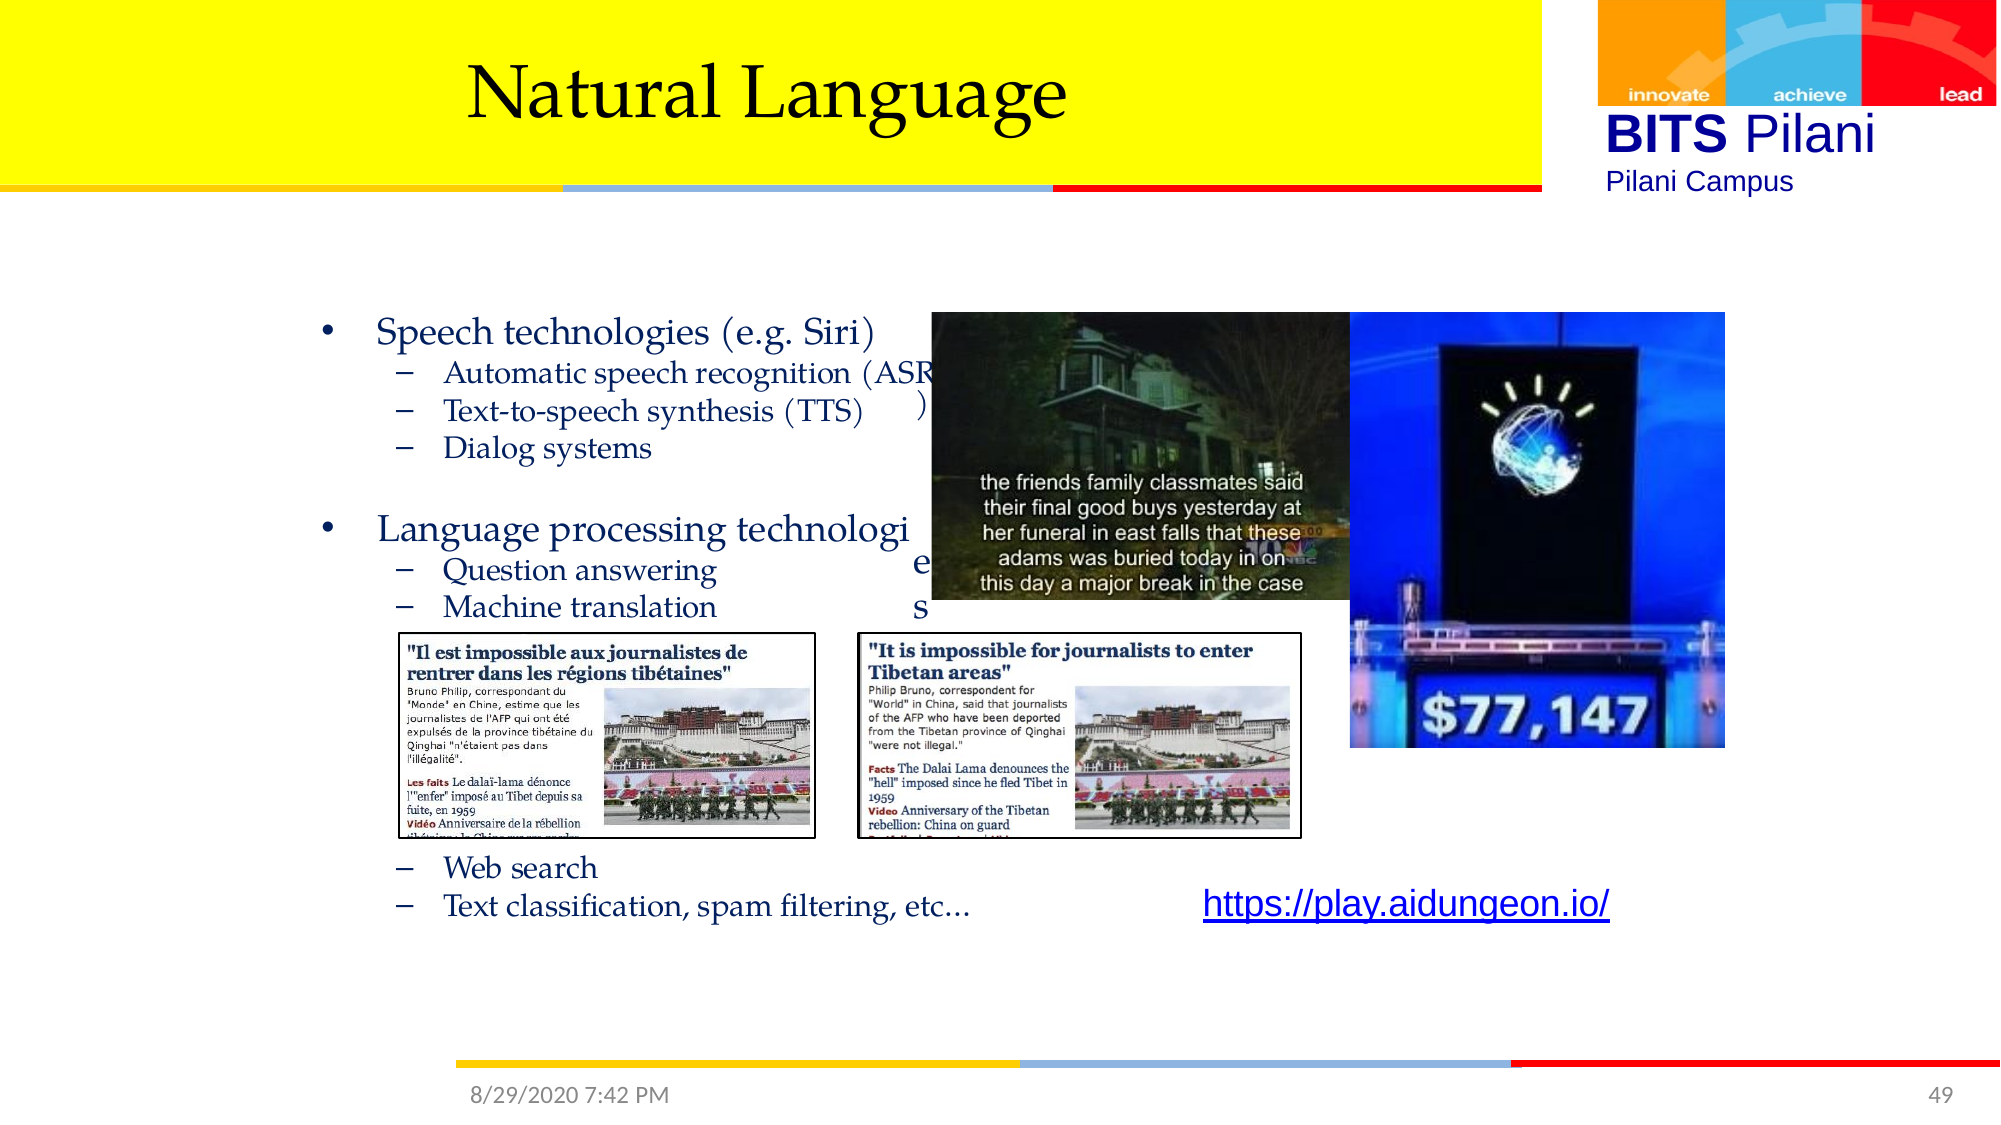

# Natural Language
BITS Pilani
Pilani Campus

Speech technologies (e.g. Siri)
Automatic speech recognition (AS
Text-to-speech synthesis (TTS)
Dialog systems

Language processing technologi
Question answering
Machine translation

R)

es

Web search
Text classification, spam filtering, etc…
https://play.aidungeon.io/

8/29/2020 7:42 PM
49